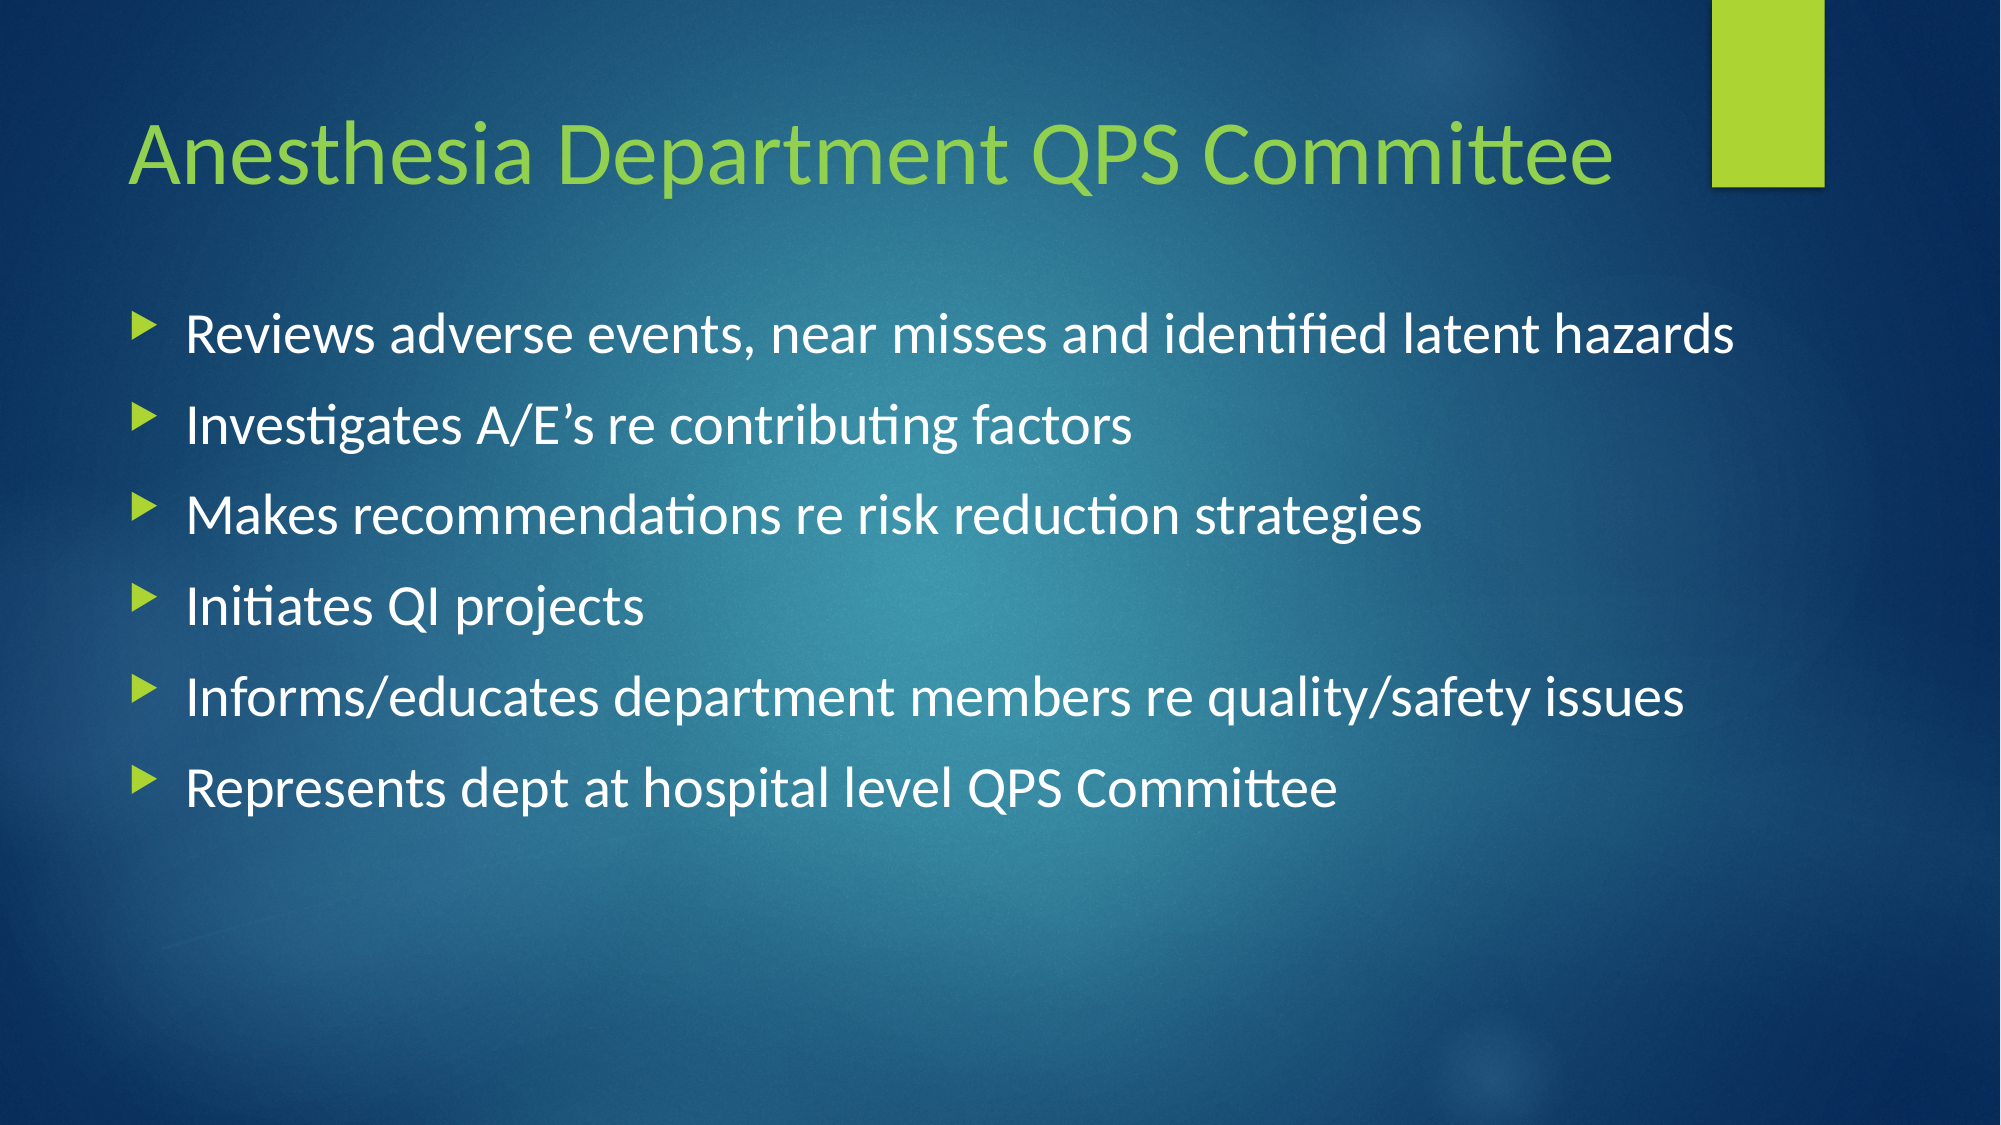

# Anesthesia Department QPS Committee
Reviews adverse events, near misses and identified latent hazards
Investigates A/E’s re contributing factors
Makes recommendations re risk reduction strategies
Initiates QI projects
Informs/educates department members re quality/safety issues
Represents dept at hospital level QPS Committee